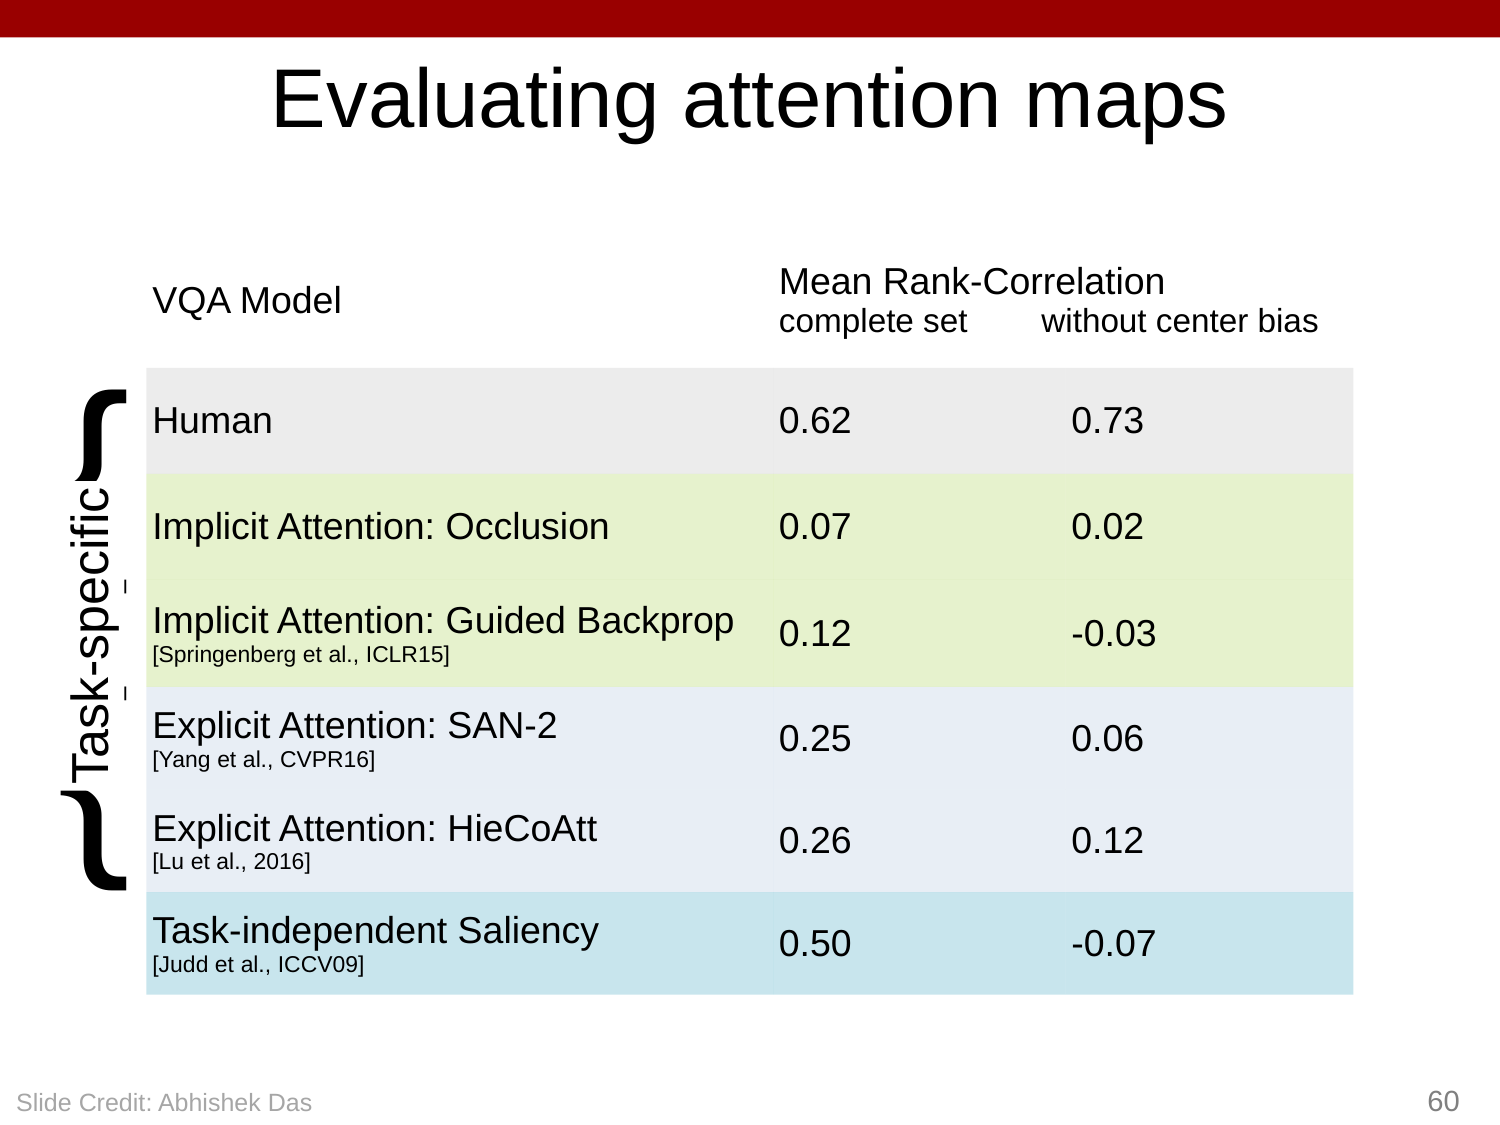

Evaluating attention maps
| VQA Model | Mean Rank-Correlation complete set without center bias |  |
| --- | --- | --- |
| Human | 0.62 | 0.73 |
| Implicit Attention: Occlusion | 0.07 | 0.02 |
| Implicit Attention: Guided Backprop [Springenberg et al., ICLR15] | 0.12 | -0.03 |
| Explicit Attention: SAN-2 [Yang et al., CVPR16] | 0.25 | 0.06 |
| Explicit Attention: HieCoAtt [Lu et al., 2016] | 0.26 | 0.12 |
| Task-independent Saliency [Judd et al., ICCV09] | 0.50 | -0.07 |
{
Task-specific
{
60
Slide Credit: Abhishek Das